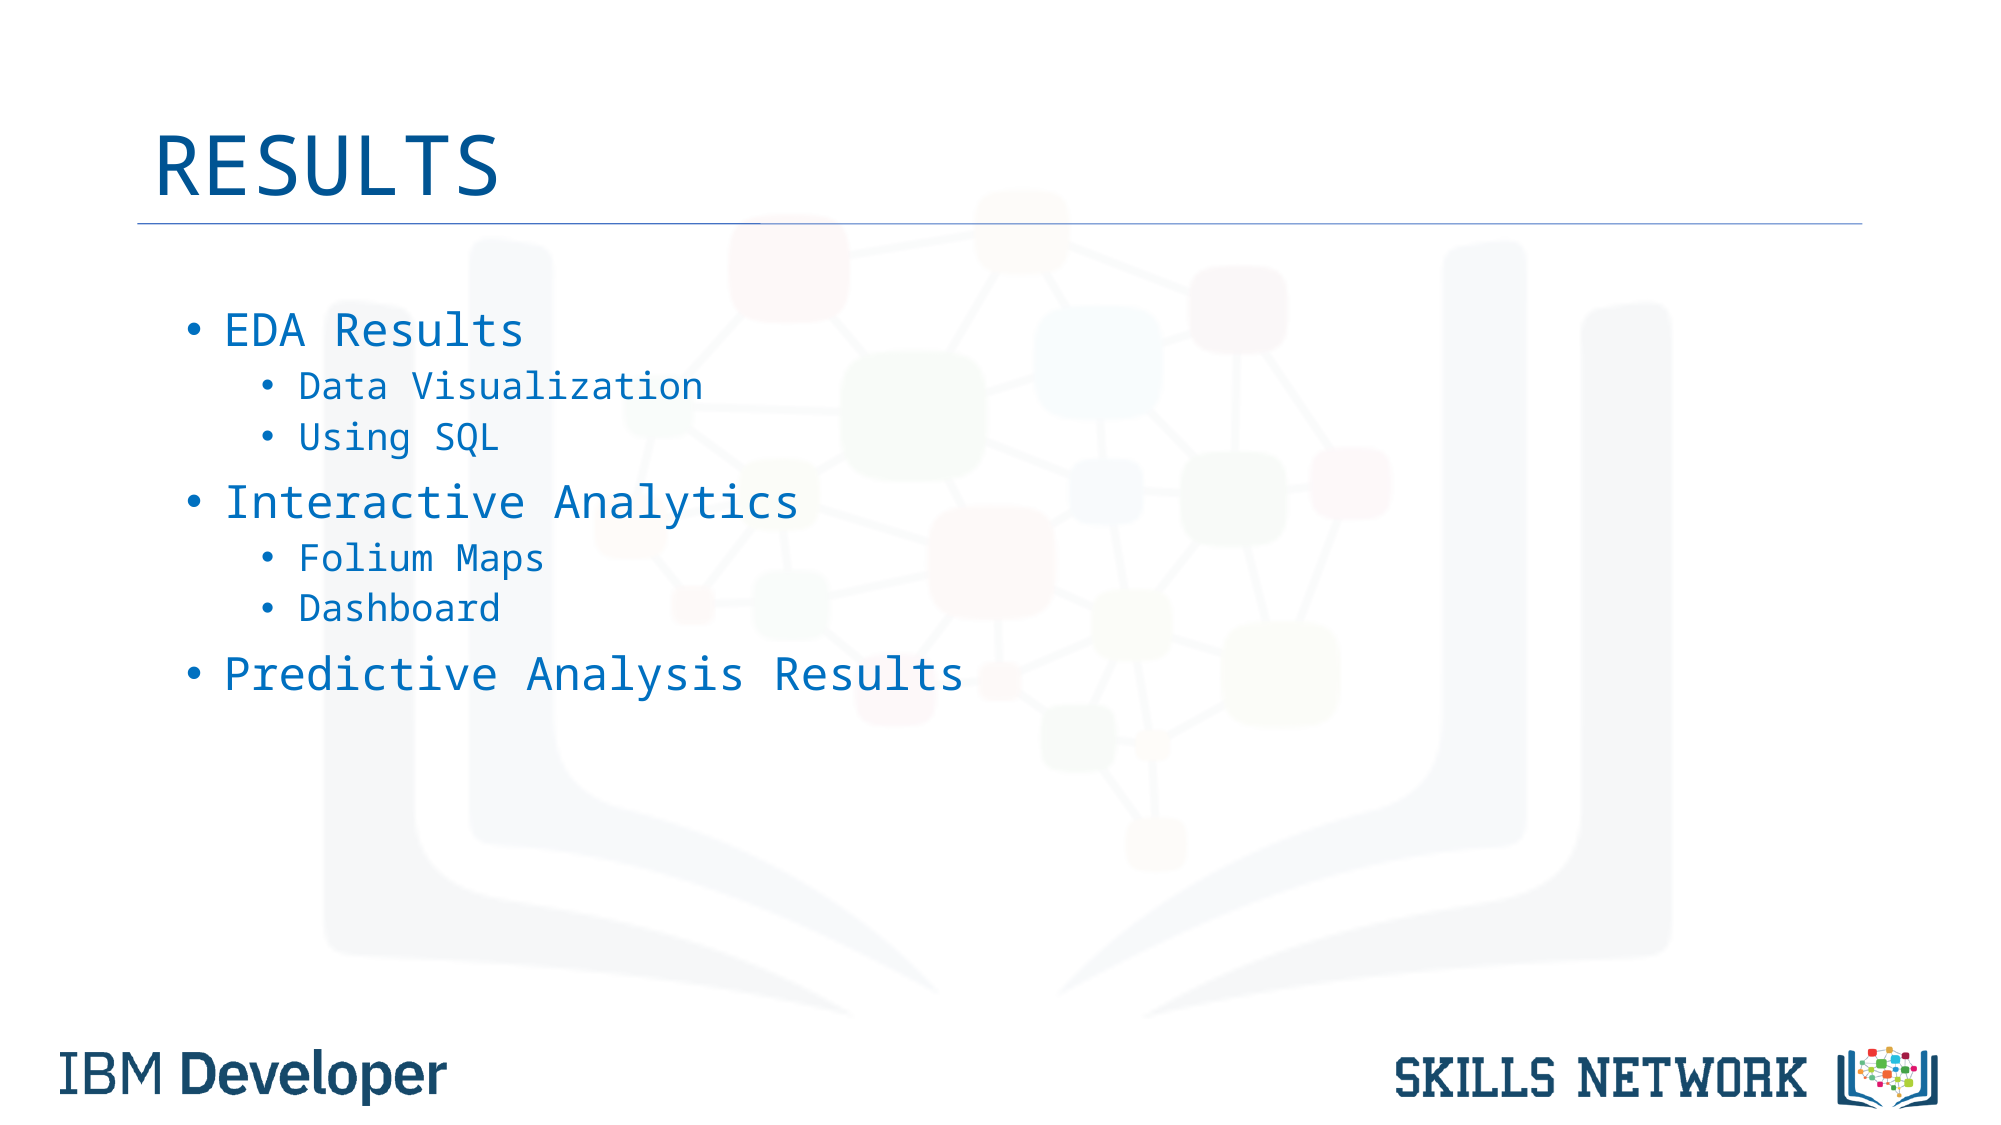

# RESULTS
EDA Results
Data Visualization
Using SQL
Interactive Analytics
Folium Maps
Dashboard
Predictive Analysis Results